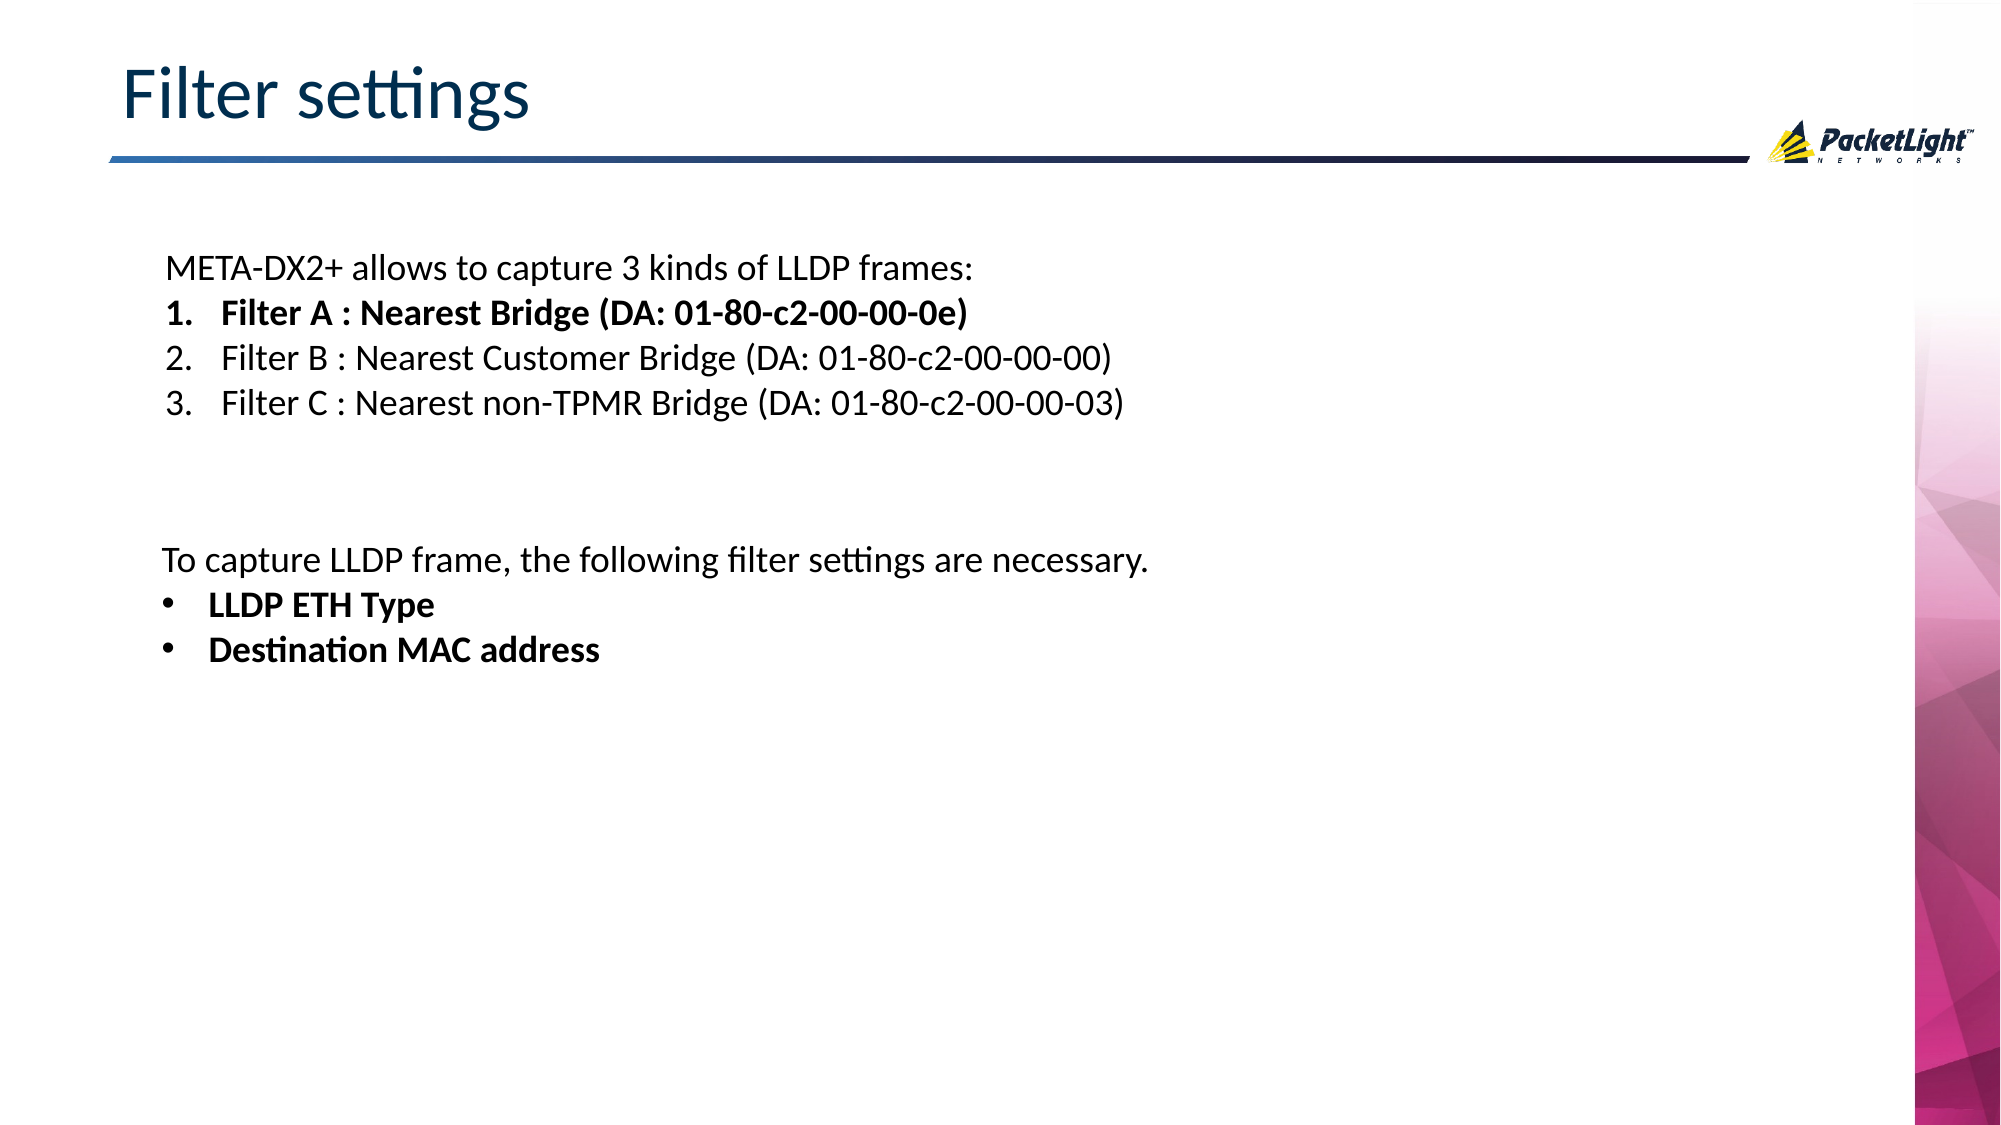

# Filter settings
META-DX2+ allows to capture 3 kinds of LLDP frames:
Filter A : Nearest Bridge (DA: 01-80-c2-00-00-0e)
Filter B : Nearest Customer Bridge (DA: 01-80-c2-00-00-00)
Filter C : Nearest non-TPMR Bridge (DA: 01-80-c2-00-00-03)
To capture LLDP frame, the following filter settings are necessary.
LLDP ETH Type
Destination MAC address